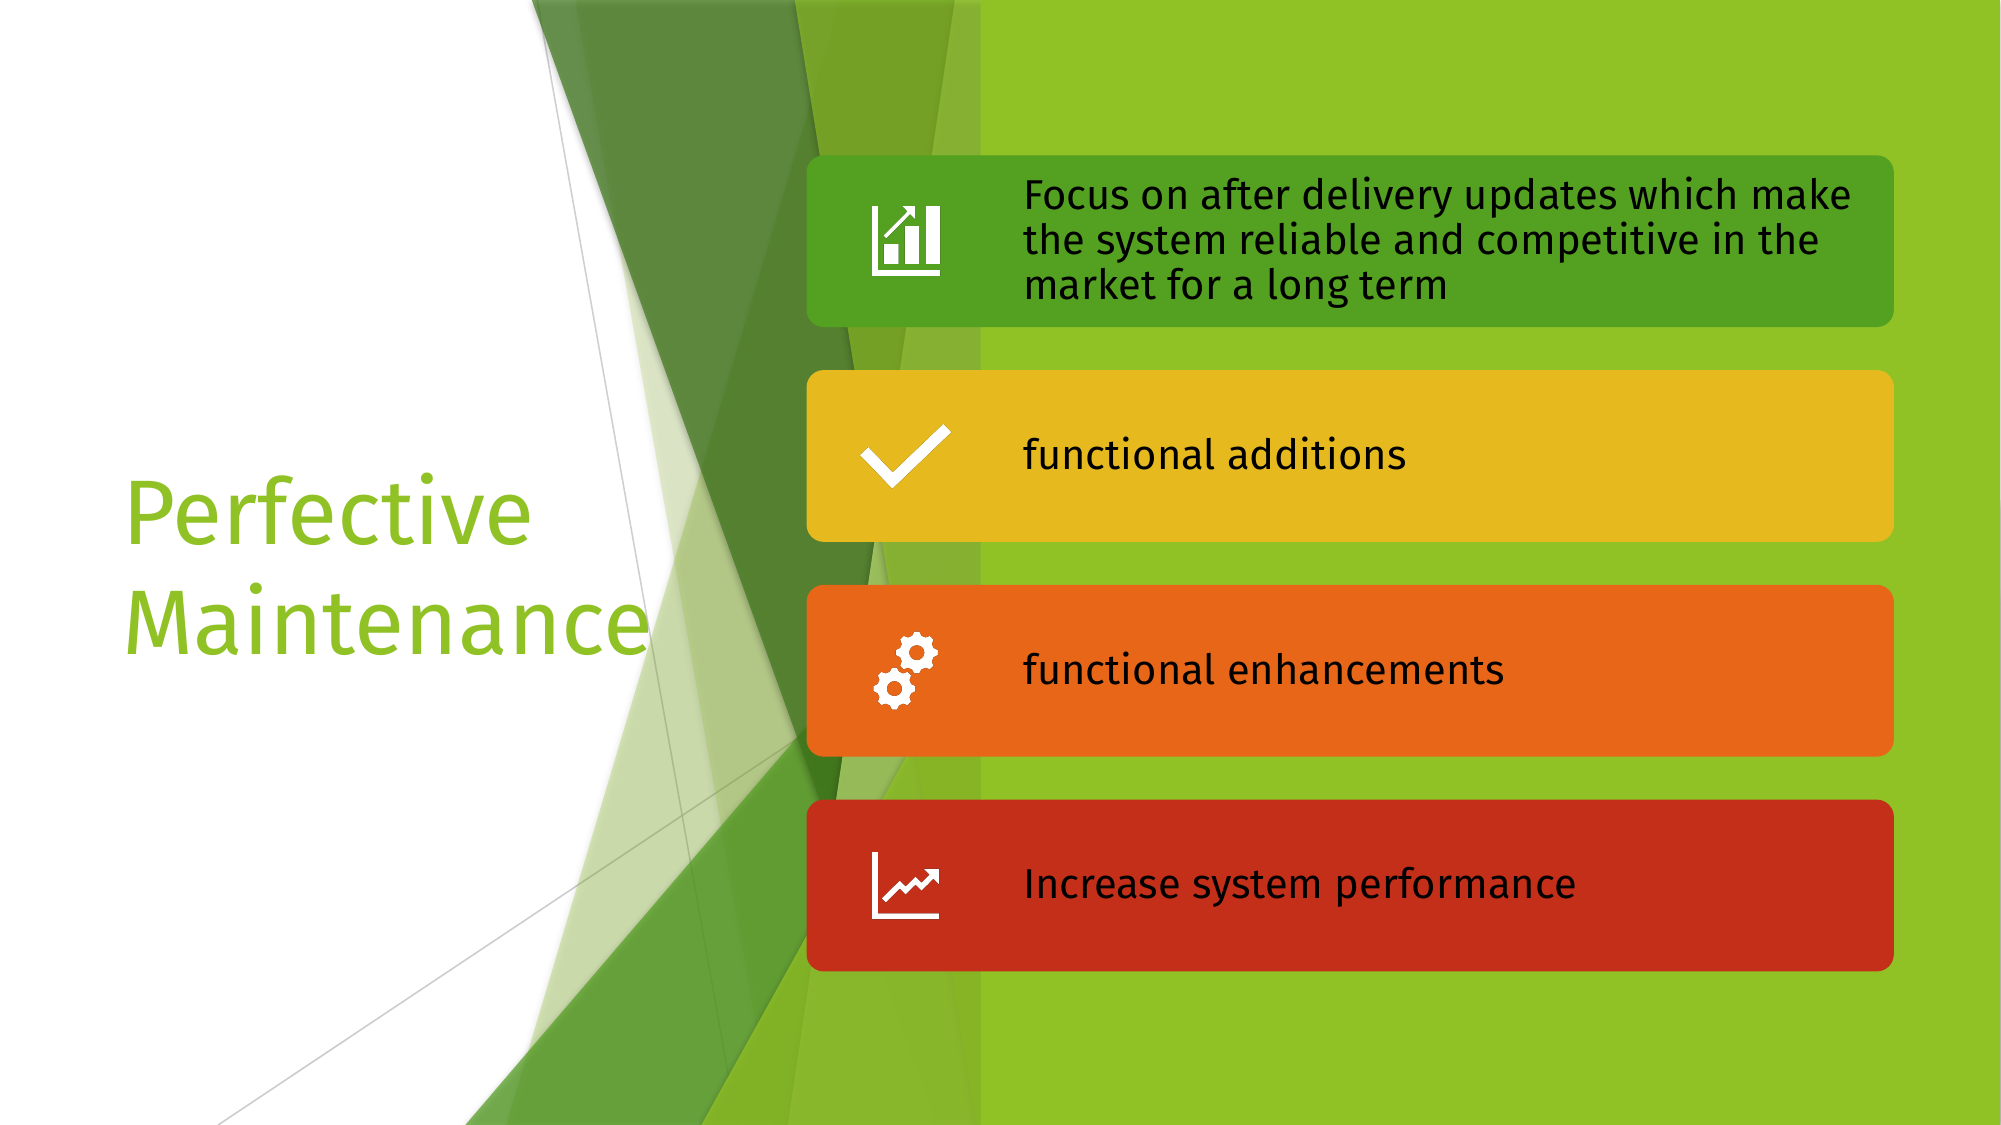

Focus on after delivery updates which make the system reliable and competitive in the market for a long term
functional additions
functional enhancements
Increase system performance
# Perfective Maintenance